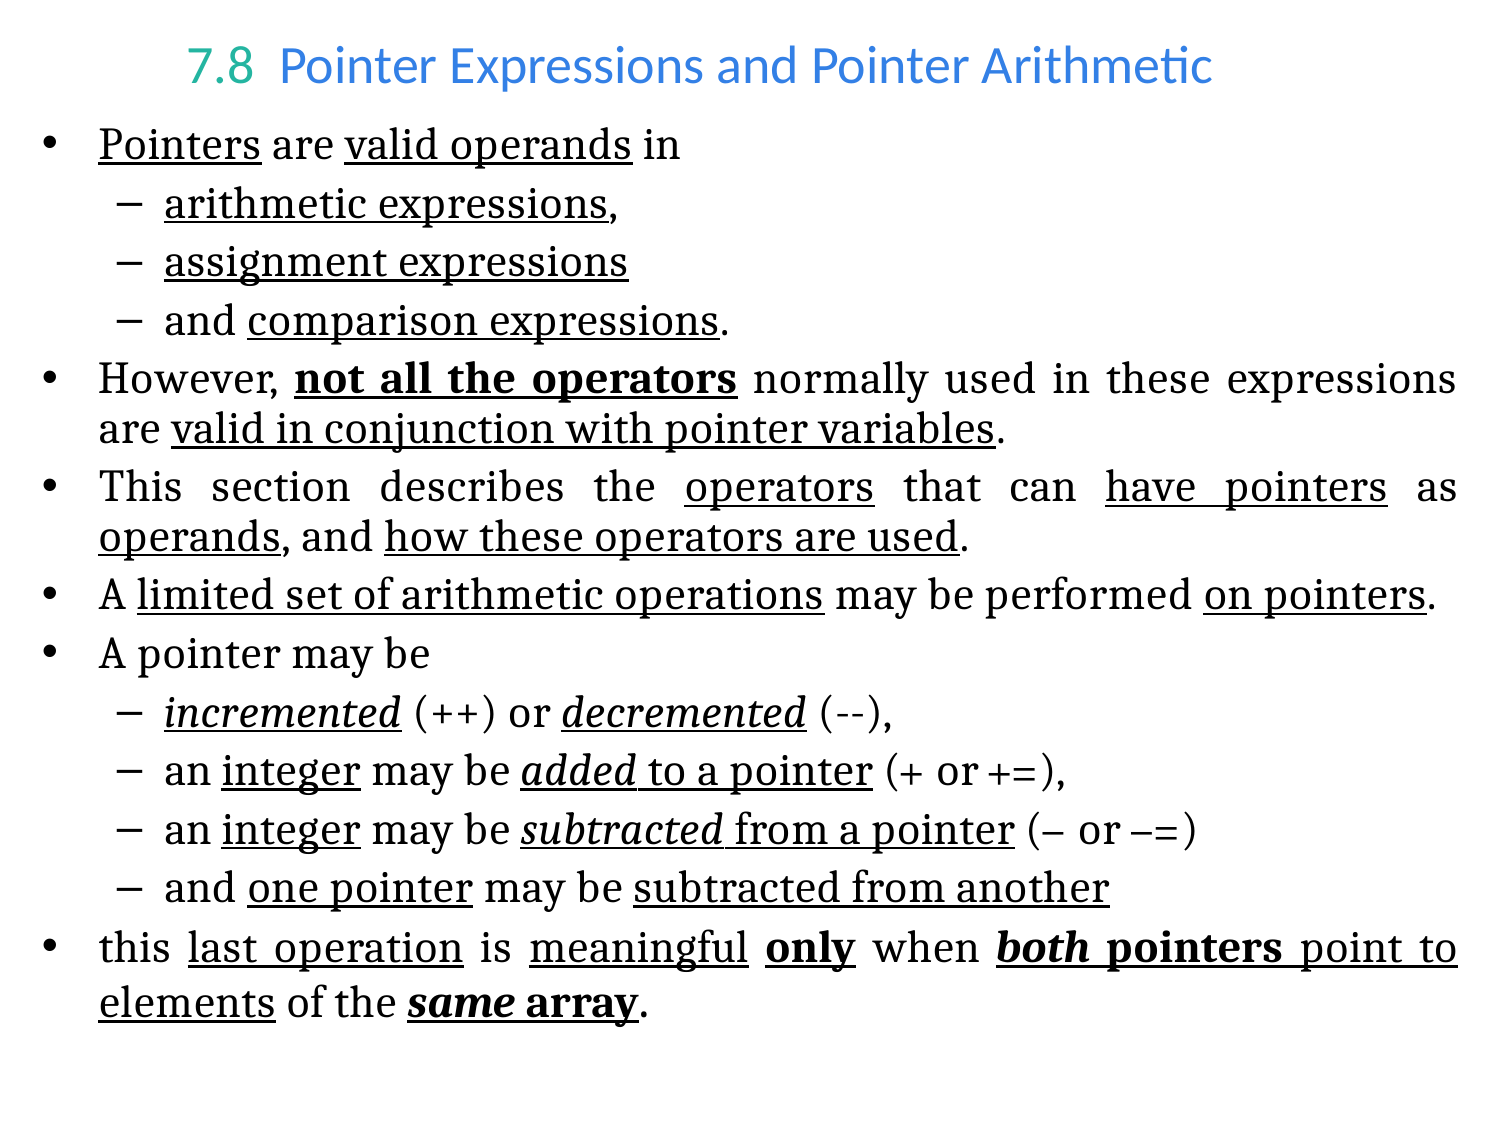

# 7.8  Pointer Expressions and Pointer Arithmetic
Pointers are valid operands in
arithmetic expressions,
assignment expressions
and comparison expressions.
However, not all the operators normally used in these expressions are valid in conjunction with pointer variables.
This section describes the operators that can have pointers as operands, and how these operators are used.
A limited set of arithmetic operations may be performed on pointers.
A pointer may be
incremented (++) or decremented (--),
an integer may be added to a pointer (+ or +=),
an integer may be subtracted from a pointer (- or -=)
and one pointer may be subtracted from another
this last operation is meaningful only when both pointers point to elements of the same array.